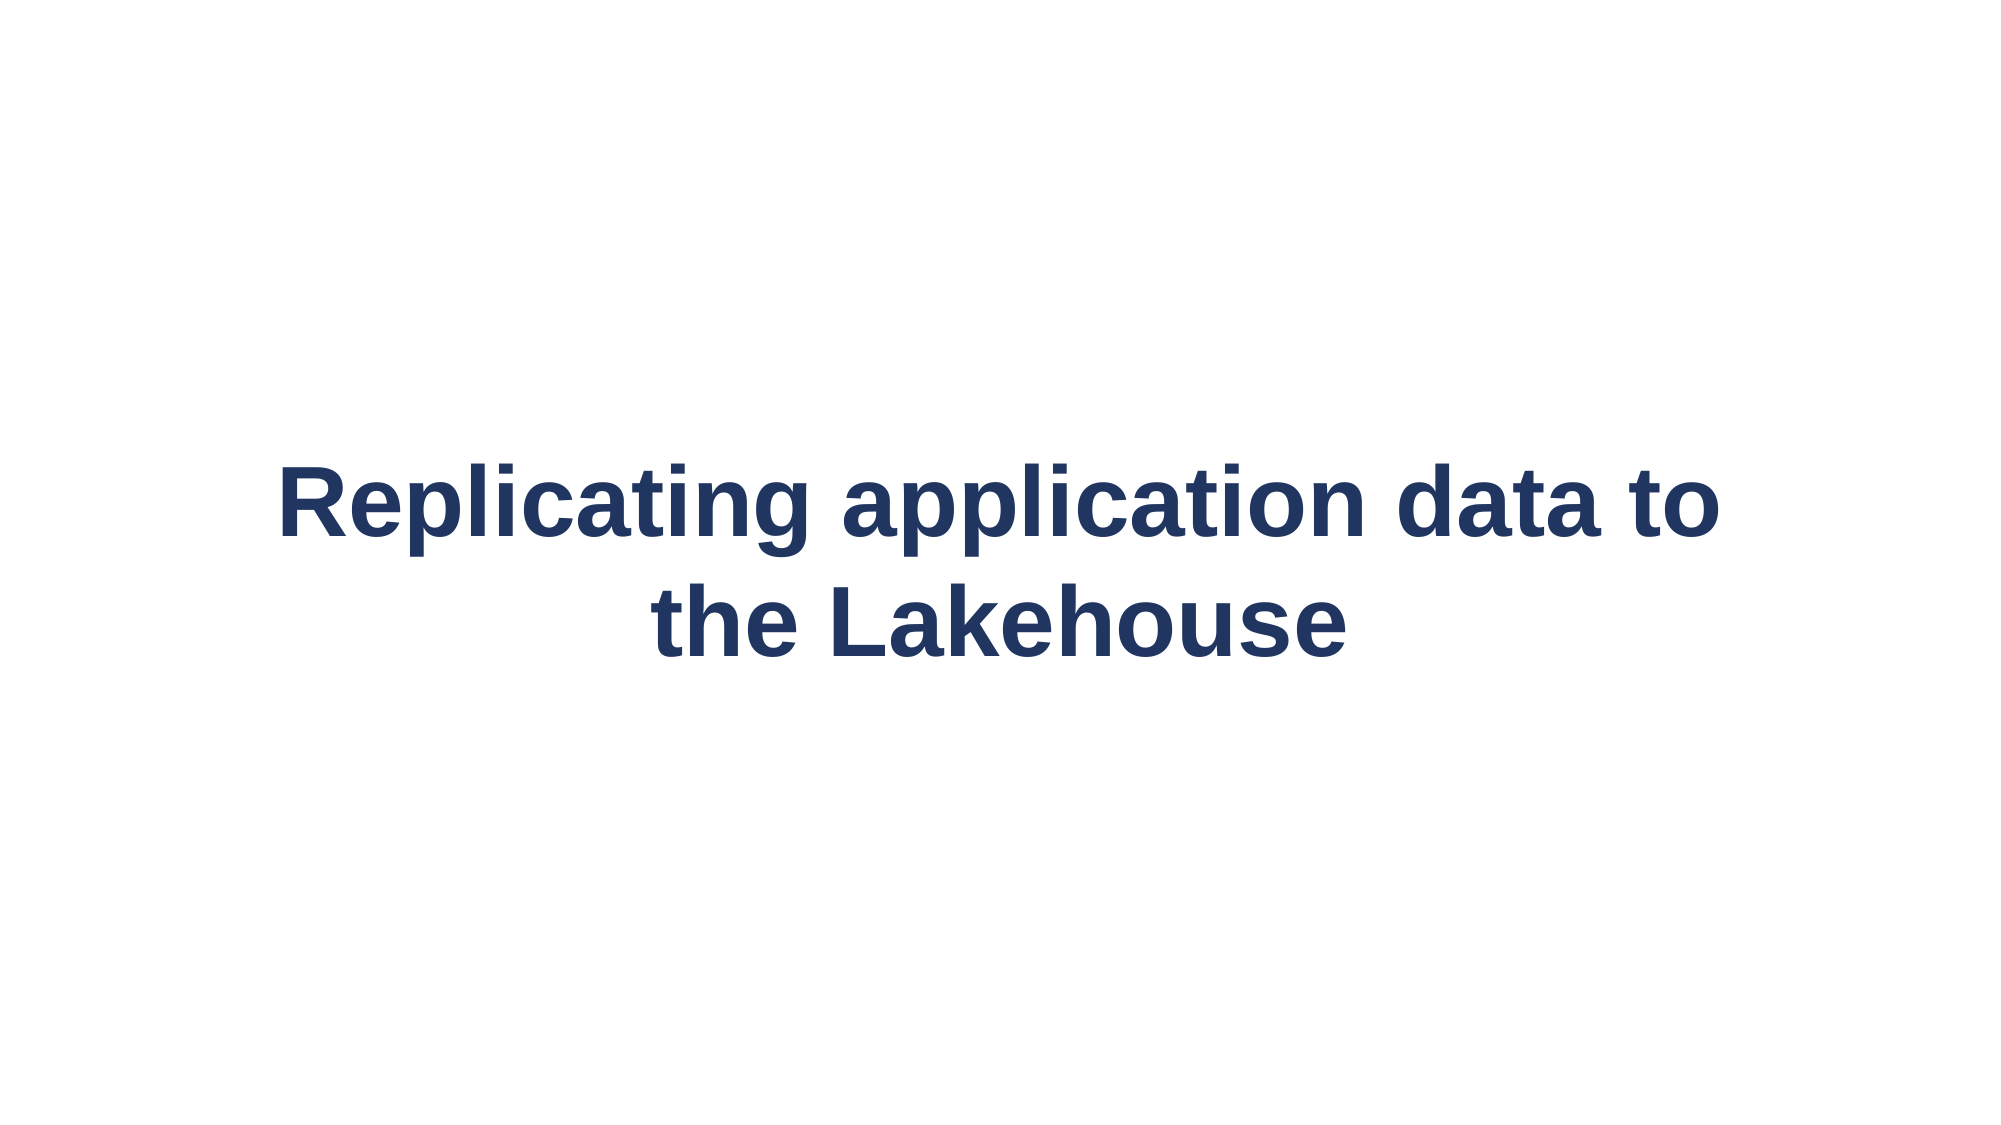

# Replicating application data to the Lakehouse